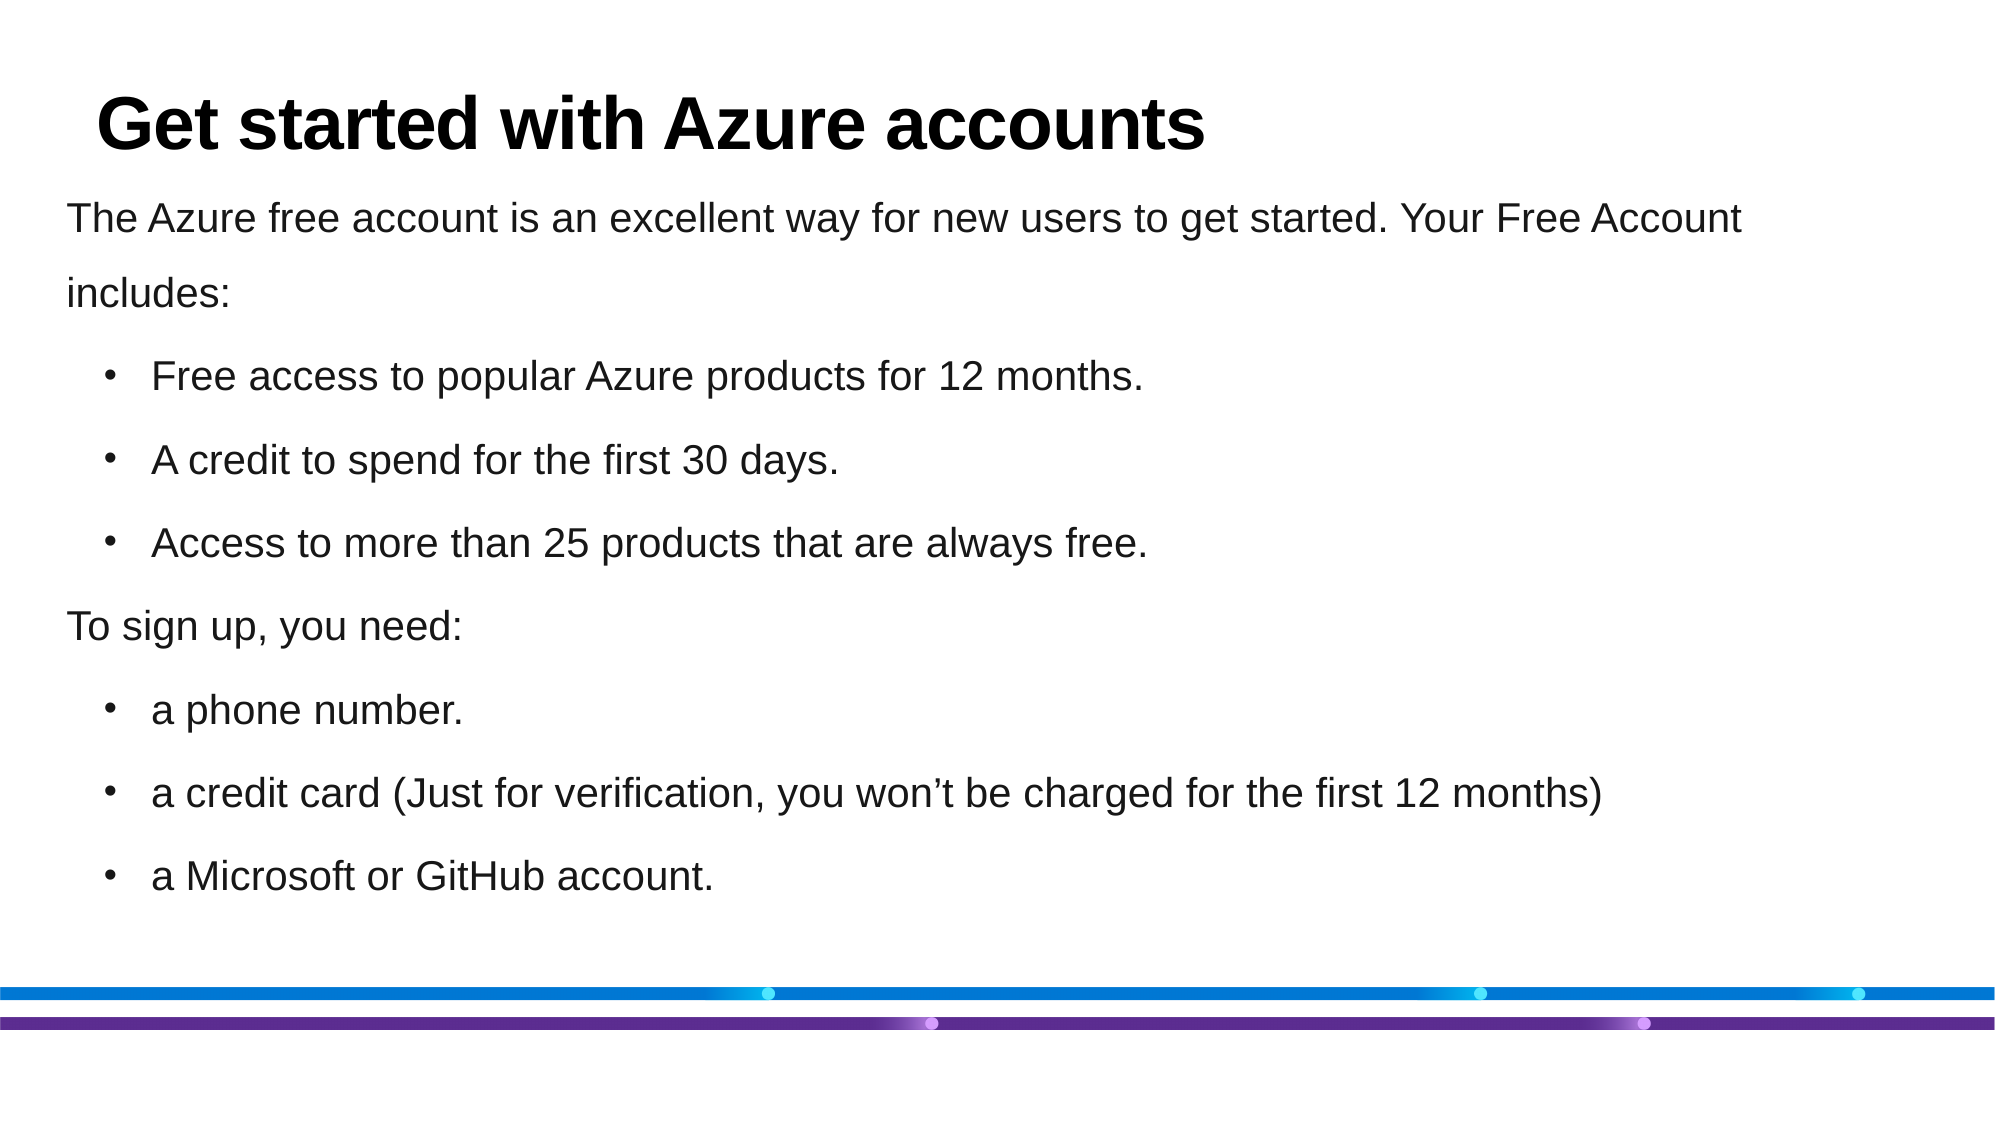

# Get started with Azure accounts
The Azure free account is an excellent way for new users to get started. Your Free Account includes:
Free access to popular Azure products for 12 months.
A credit to spend for the first 30 days.
Access to more than 25 products that are always free.
To sign up, you need:
a phone number.
a credit card (Just for verification, you won’t be charged for the first 12 months)
a Microsoft or GitHub account.